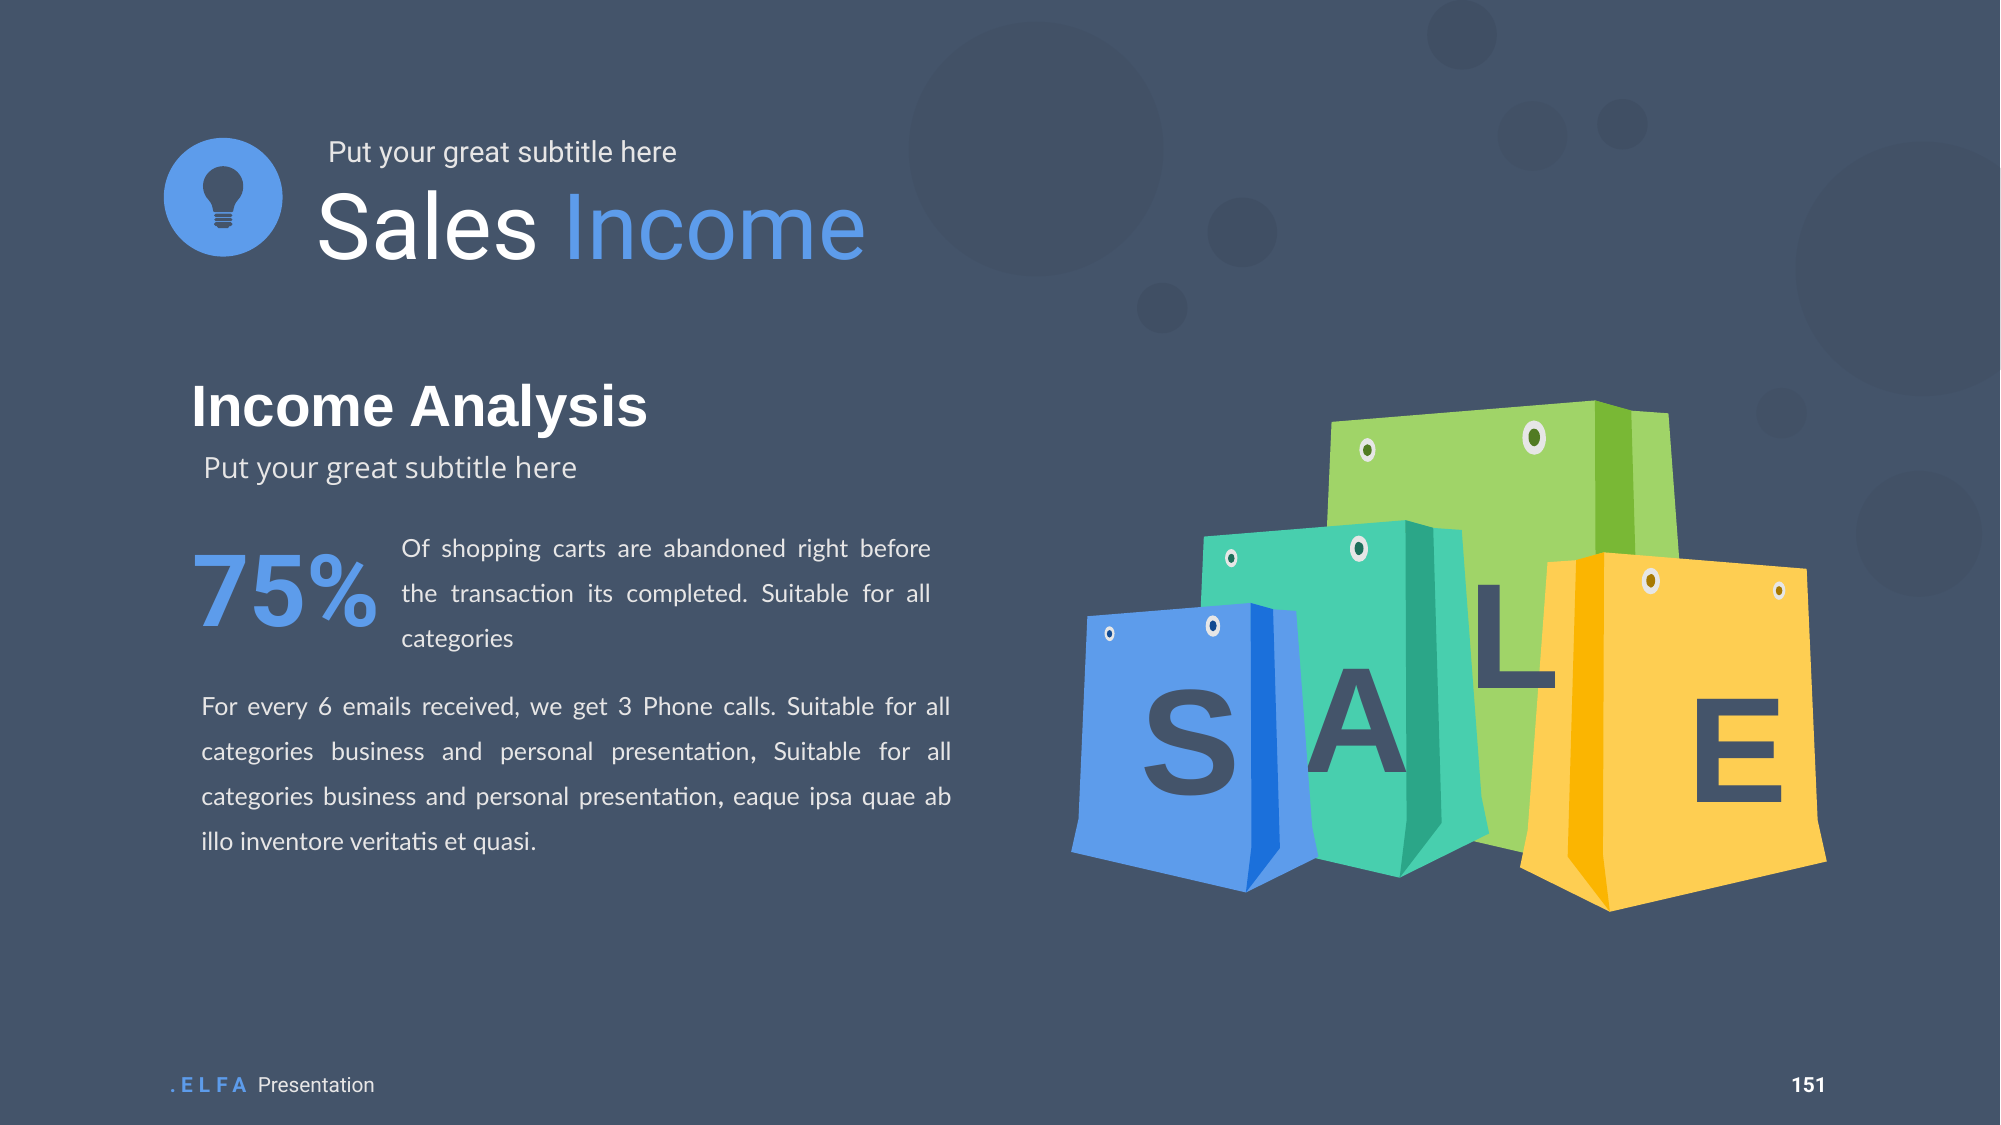

Put your great subtitle here

Sales Income

Income Analysis

Put your great subtitle here
Of shopping carts are abandoned right before the transaction its completed. Suitable for all categories
75%

A
L

S
E
For every 6 emails received, we get 3 Phone calls. Suitable for all categories business and personal presentation, Suitable for all categories business and personal presentation, eaque ipsa quae ab illo inventore veritatis et quasi.